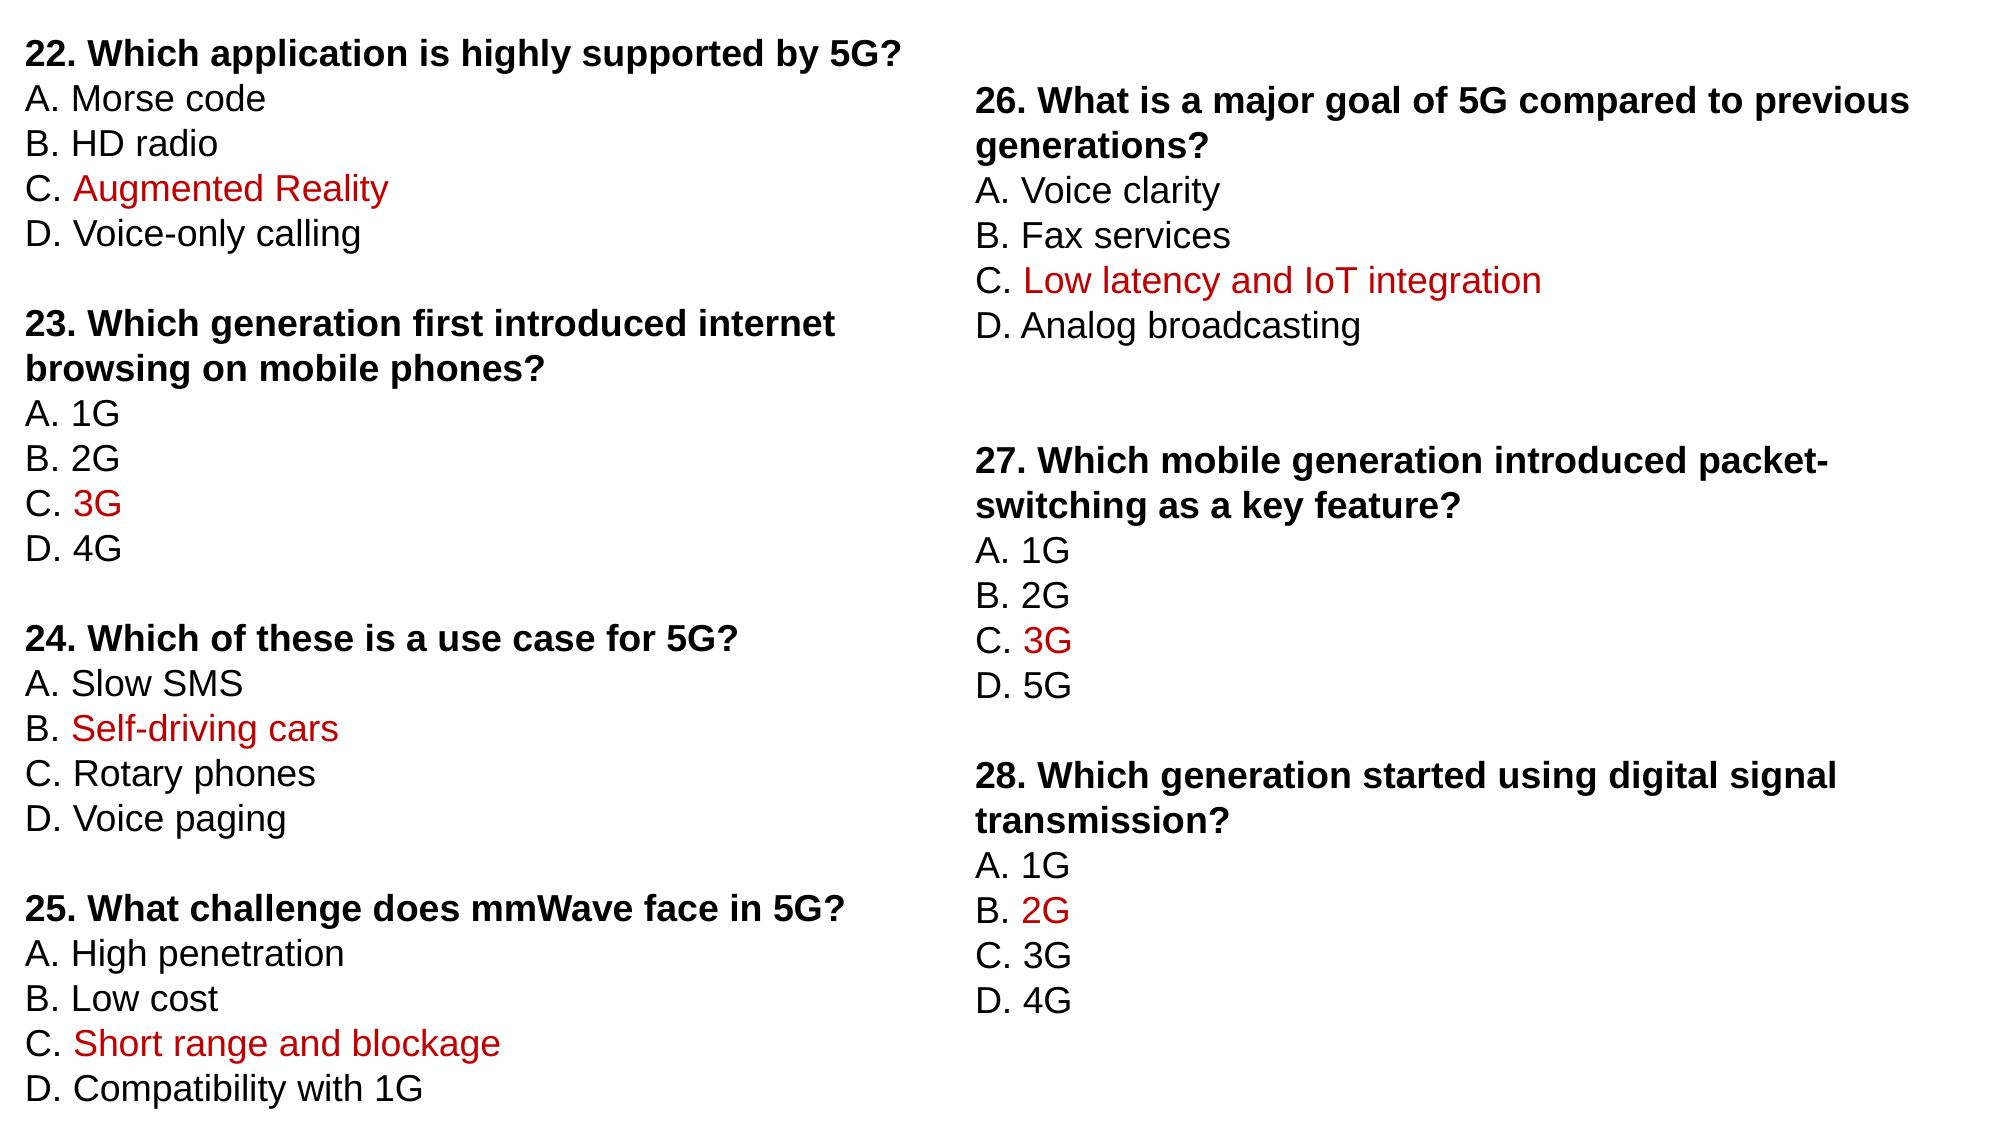

22. Which application is highly supported by 5G?
A. Morse code
B. HD radio
C. Augmented Reality
D. Voice-only calling

23. Which generation first introduced internet browsing on mobile phones?
A. 1G
B. 2G
C. 3G
D. 4G

24. Which of these is a use case for 5G?
A. Slow SMS
B. Self-driving cars
C. Rotary phones
D. Voice paging

25. What challenge does mmWave face in 5G?
A. High penetration
B. Low cost
C. Short range and blockage
D. Compatibility with 1G

26. What is a major goal of 5G compared to previous generations?
A. Voice clarity
B. Fax services
C. Low latency and IoT integration
D. Analog broadcasting

27. Which mobile generation introduced packet-switching as a key feature?
A. 1G
B. 2G
C. 3G
D. 5G

28. Which generation started using digital signal transmission?
A. 1G
B. 2G
C. 3G
D. 4G